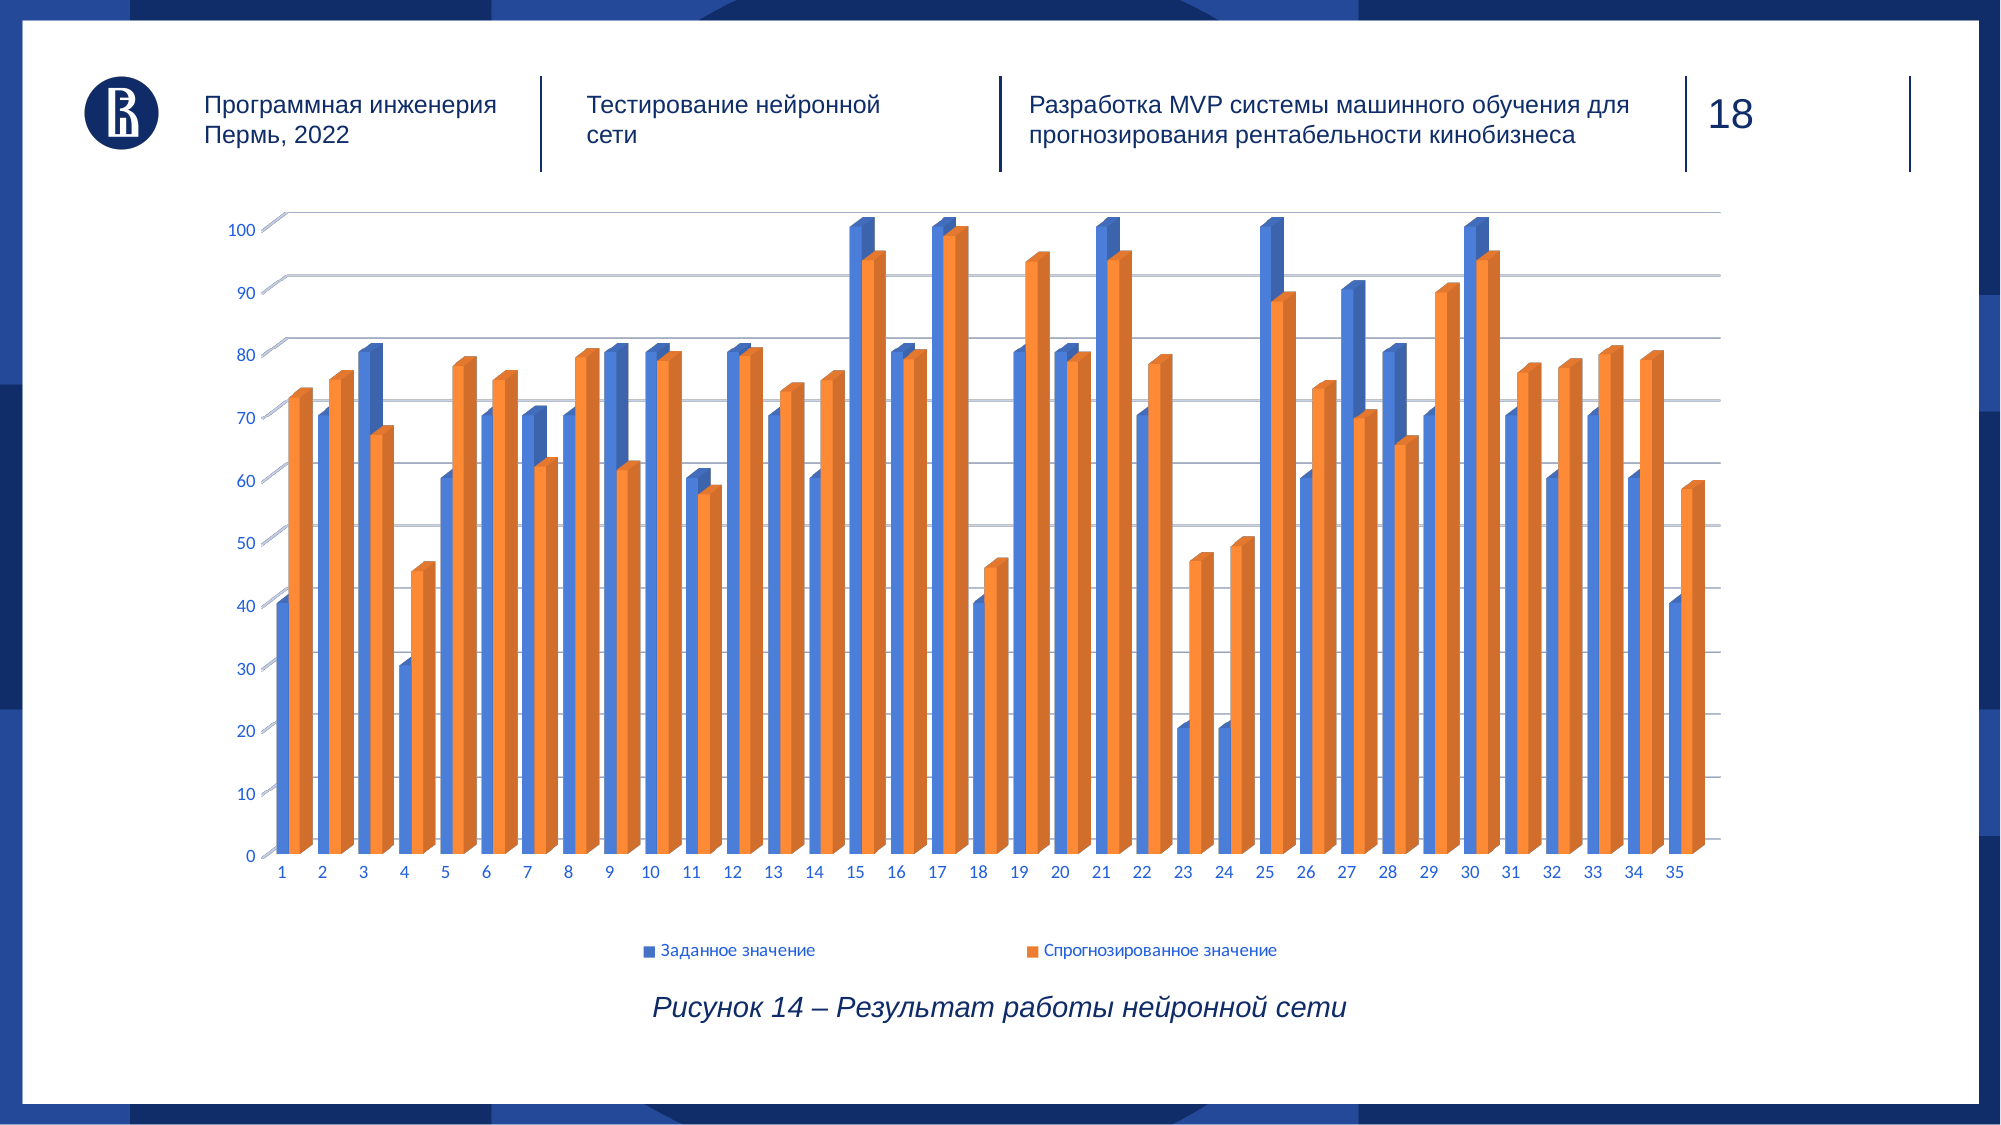

Разработка MVP системы машинного обучения для прогнозирования рентабельности кинобизнеса
Программная инженерия
Пермь, 2022
Тестирование нейронной сети

[unsupported chart]

Рисунок 14 – Результат работы нейронной сети